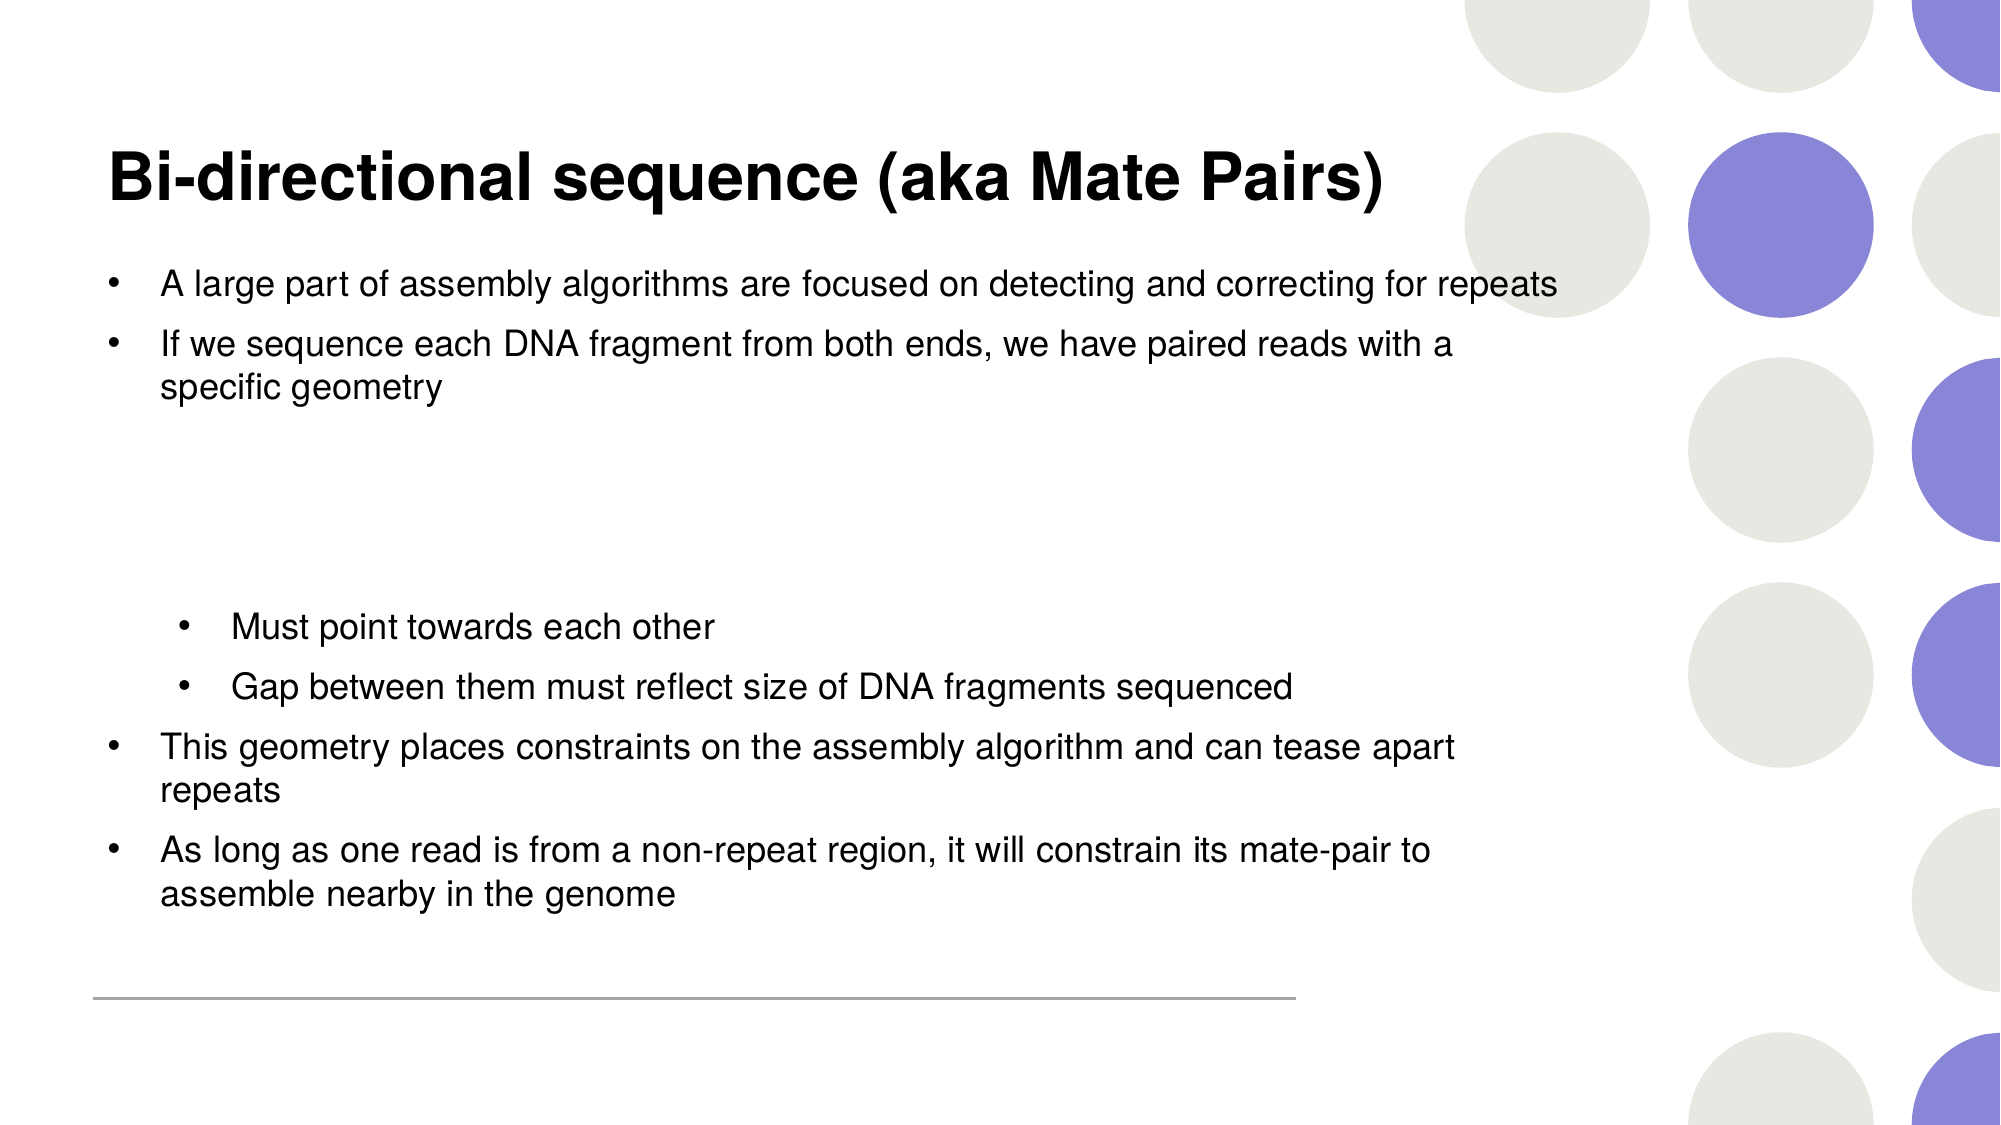

# Bi-directional sequence (aka Mate Pairs)
A large part of assembly algorithms are focused on detecting and correcting for repeats
If we sequence each DNA fragment from both ends, we have paired reads with a specific geometry

Must point towards each other
Gap between them must reflect size of DNA fragments sequenced
This geometry places constraints on the assembly algorithm and can tease apart repeats
As long as one read is from a non-repeat region, it will constrain its mate-pair to assemble nearby in the genome